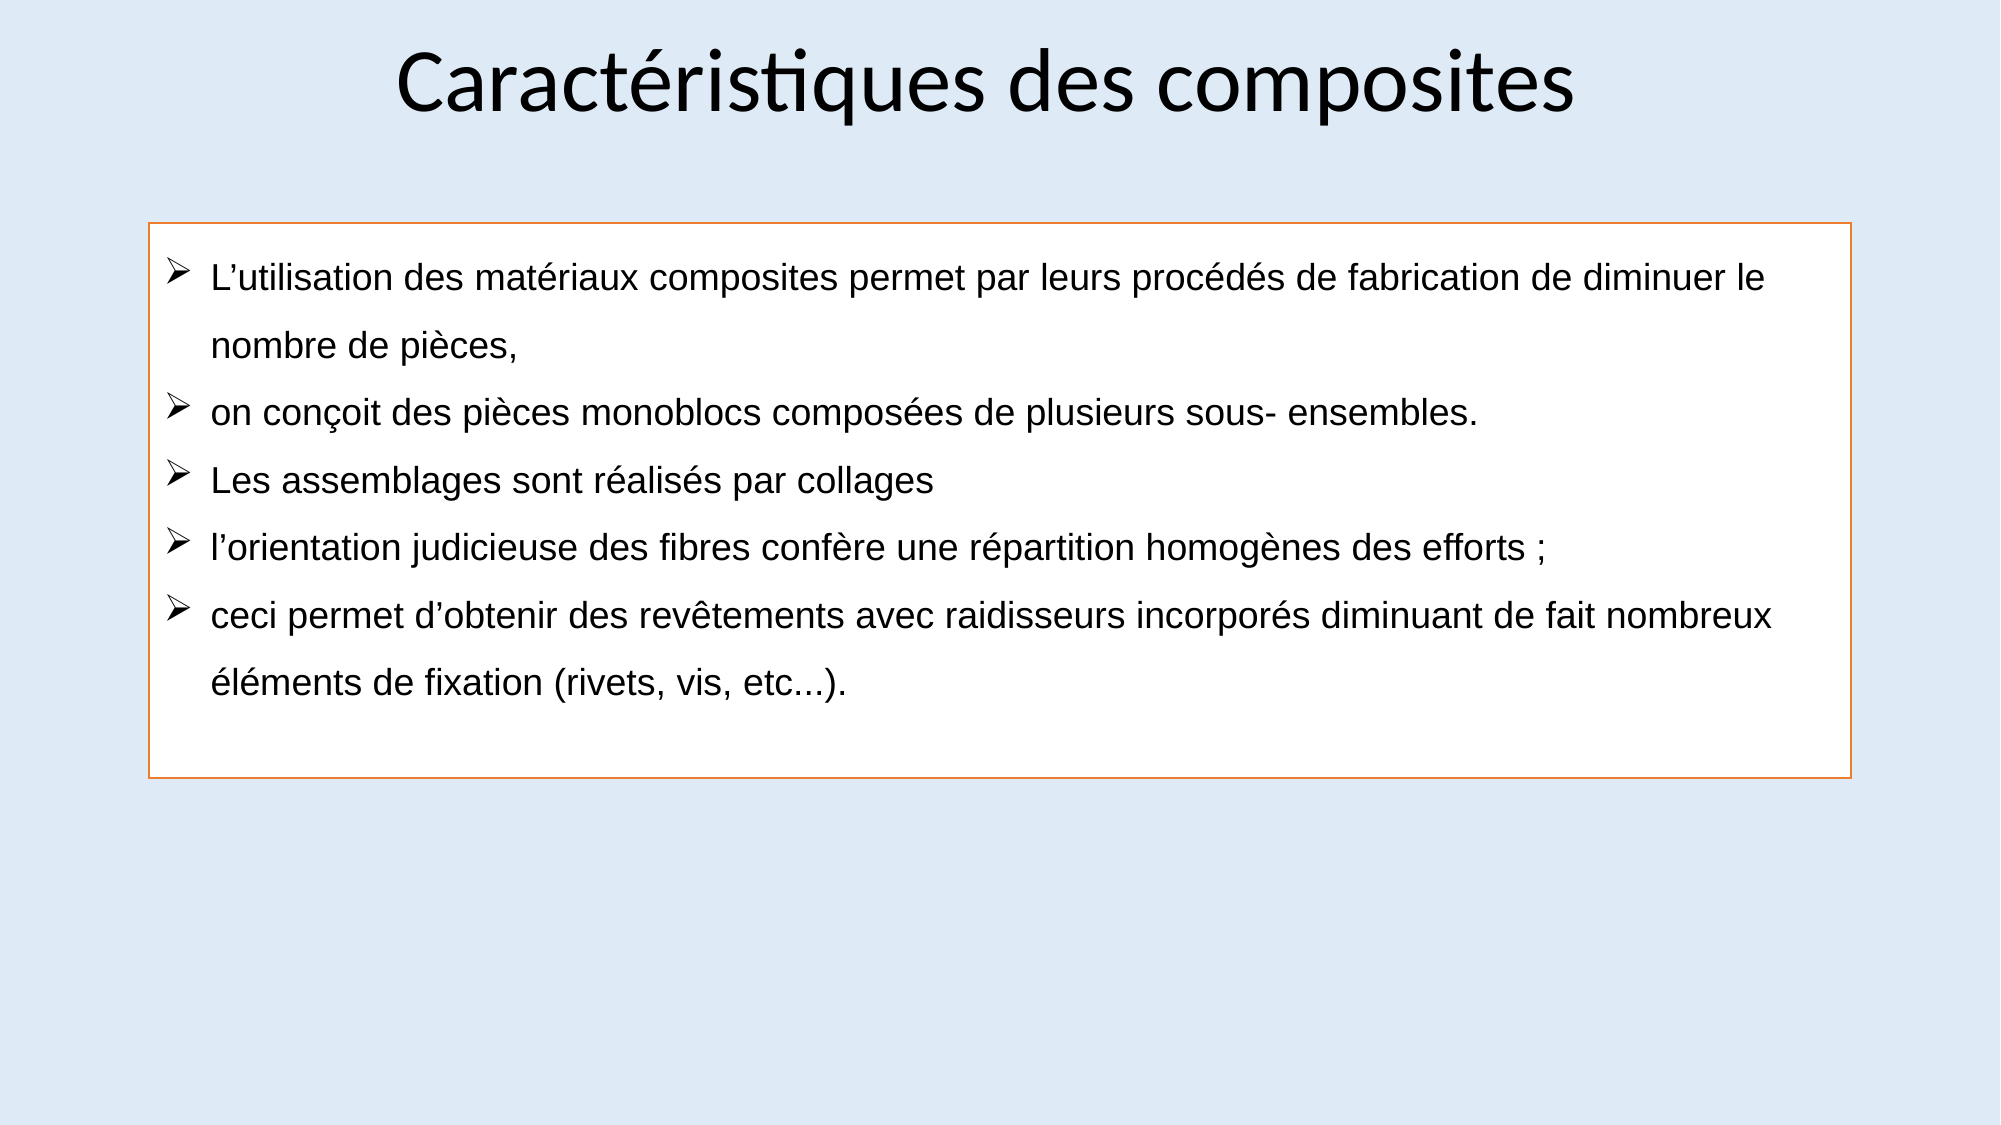

# Caractéristiques des composites
L’utilisation des matériaux composites permet par leurs procédés de fabrication de diminuer le nombre de pièces,
on conçoit des pièces monoblocs composées de plusieurs sous- ensembles.
Les assemblages sont réalisés par collages
l’orientation judicieuse des fibres confère une répartition homogènes des efforts ;
ceci permet d’obtenir des revêtements avec raidisseurs incorporés diminuant de fait nombreux éléments de fixation (rivets, vis, etc...).